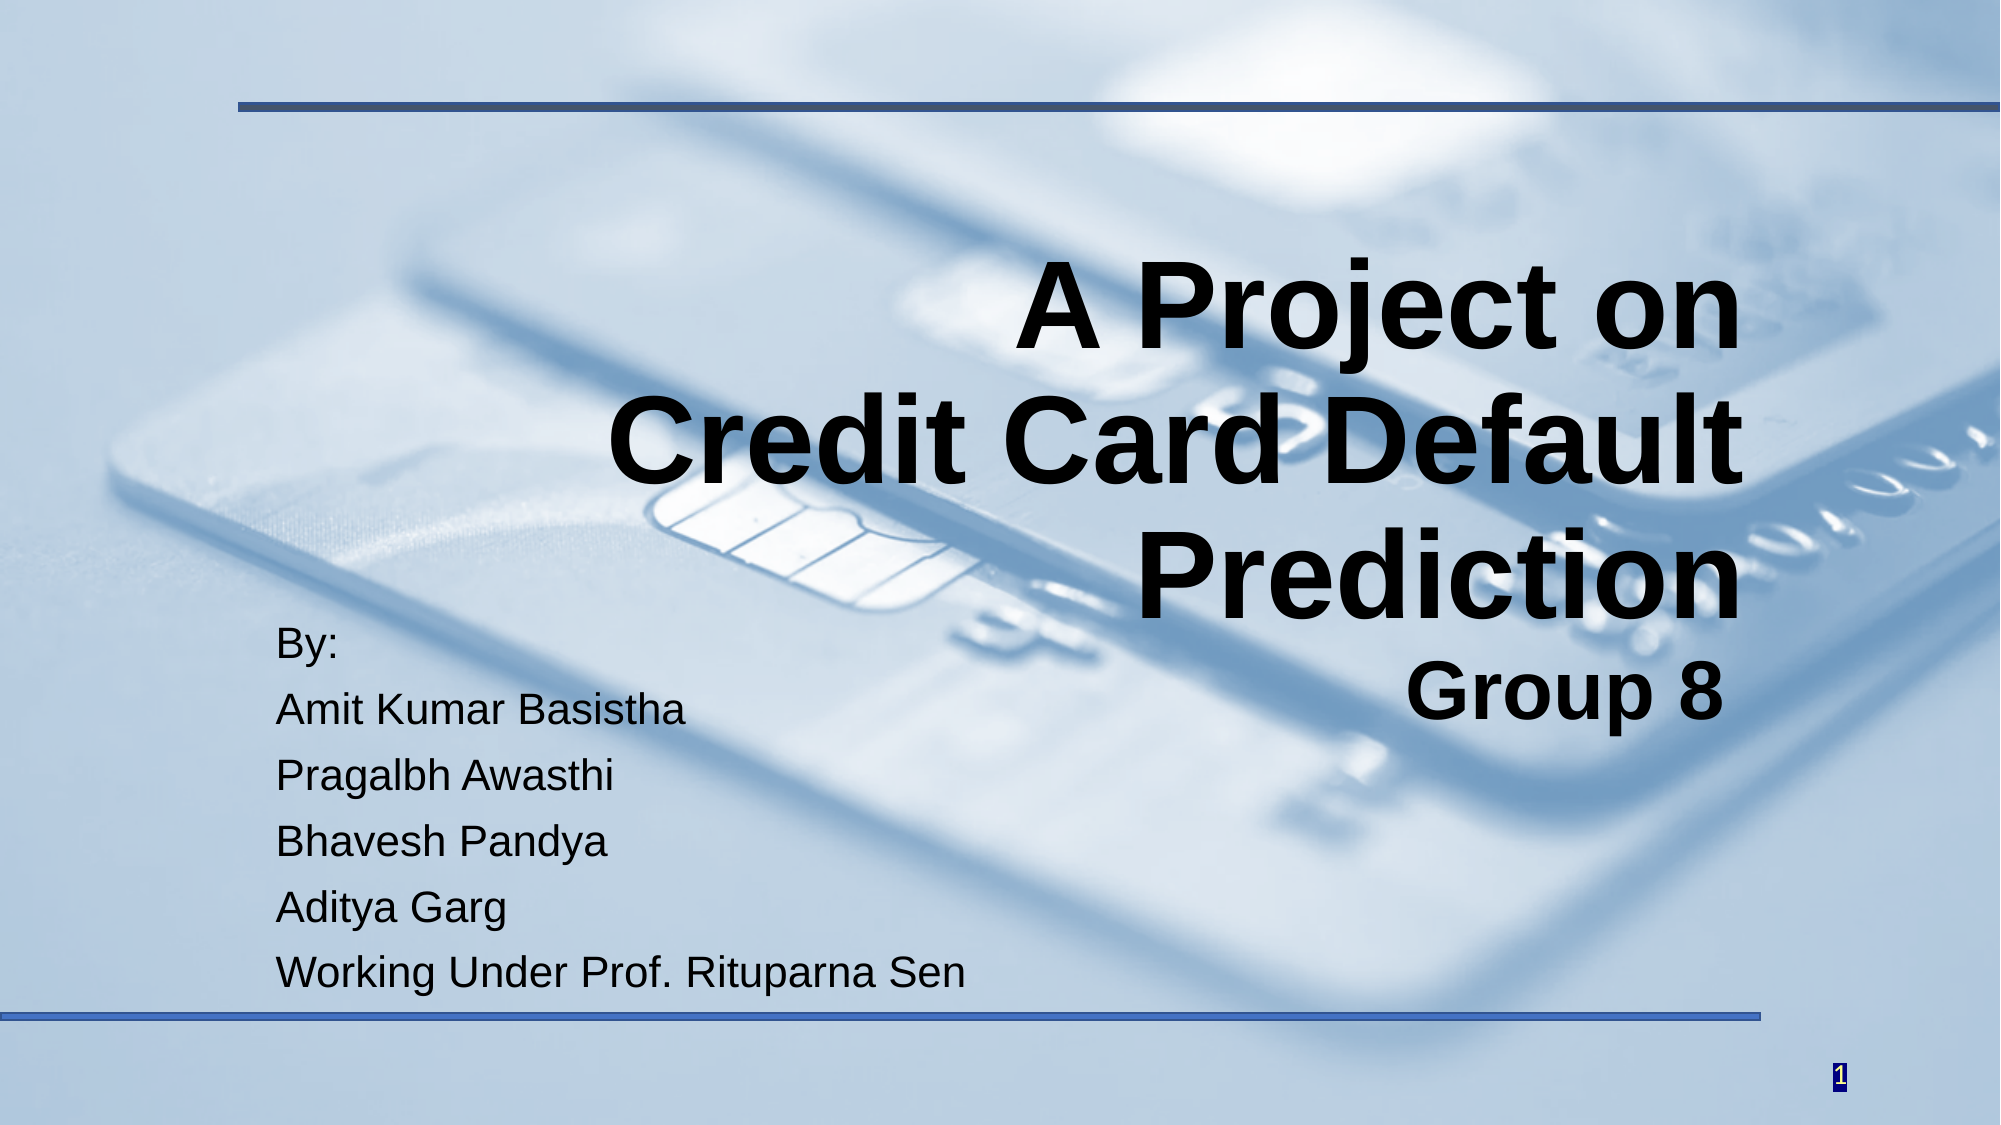

# A Project on Credit Card Default Prediction
By:
Amit Kumar Basistha
Pragalbh Awasthi
Bhavesh Pandya
Aditya Garg
Working Under Prof. Rituparna Sen
Group 8

1